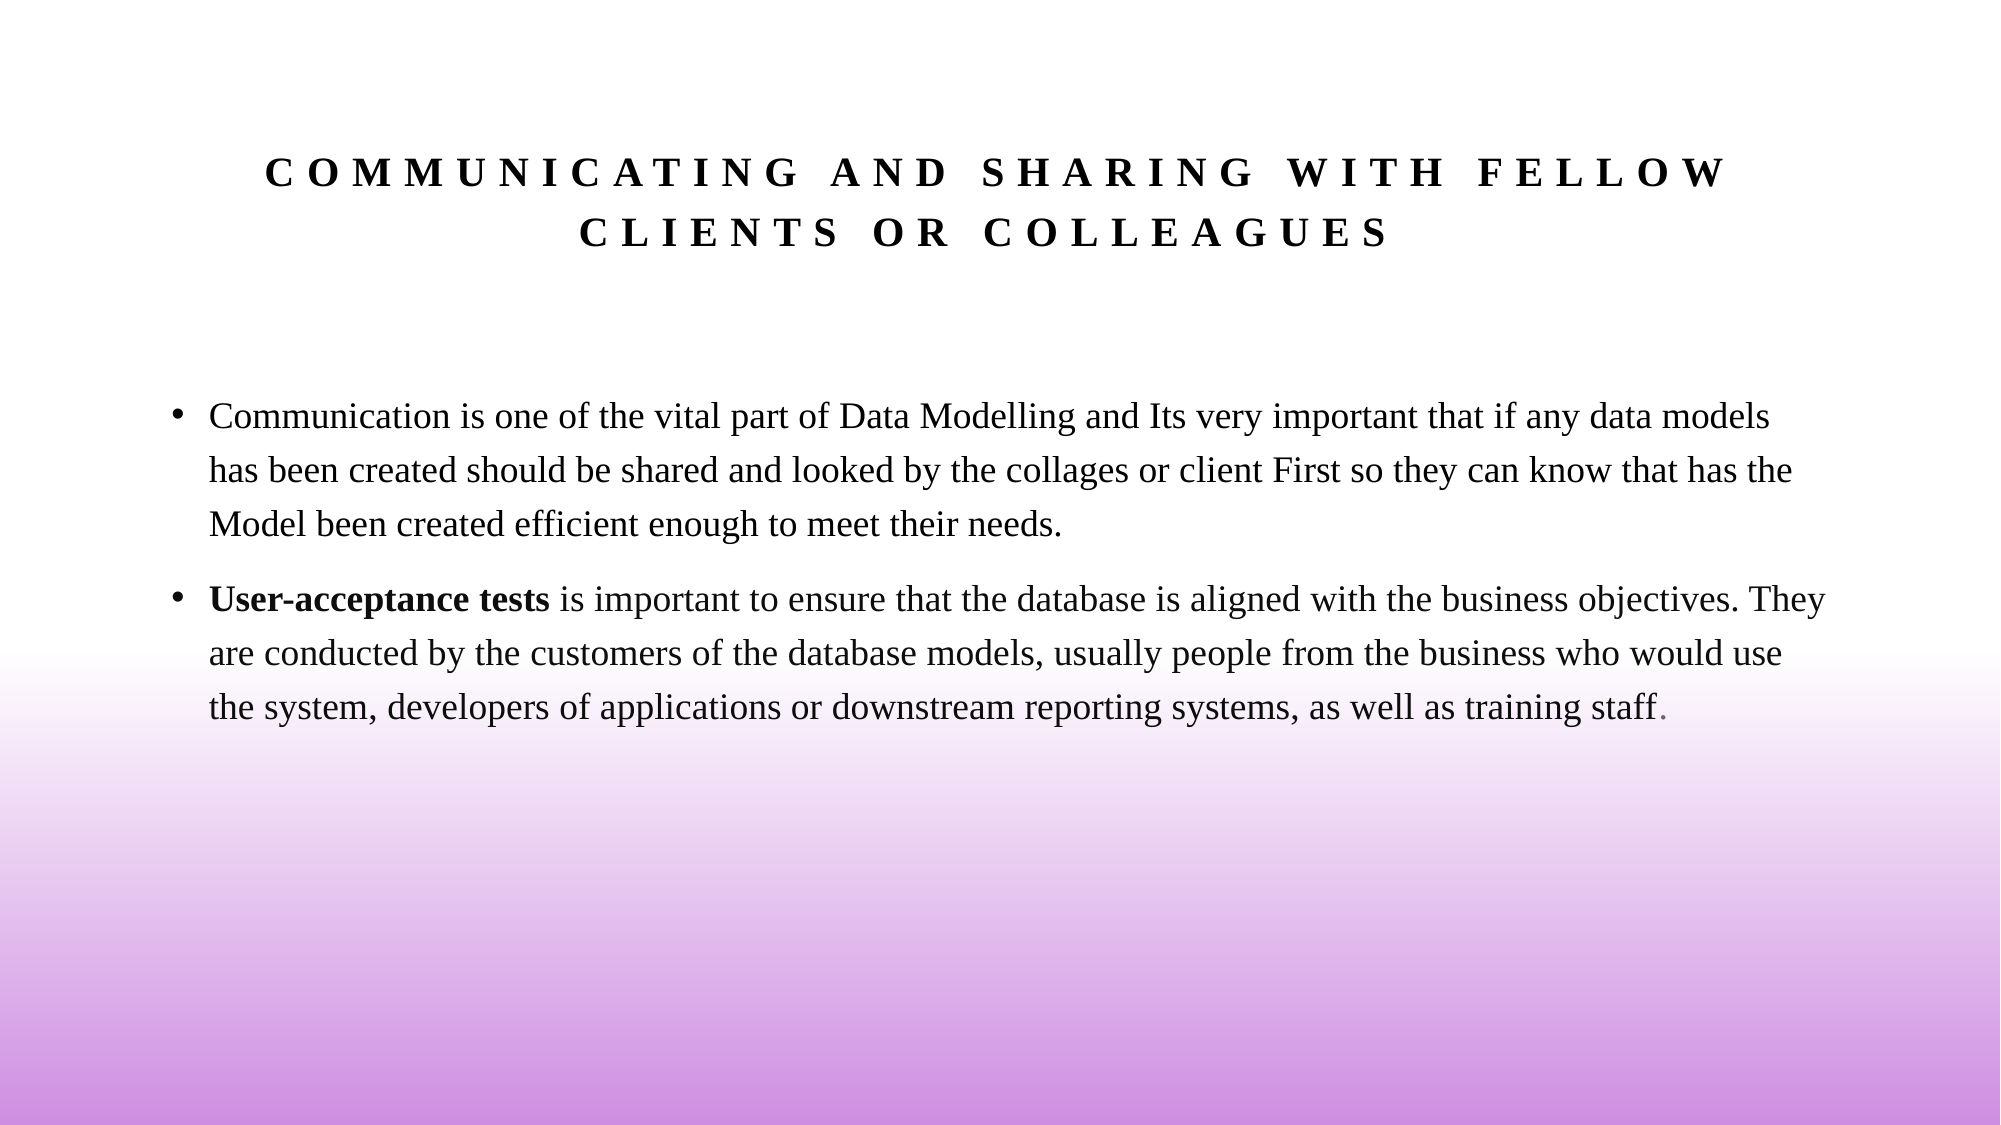

# Communicating and sharing with fellow clients or colleagues
Communication is one of the vital part of Data Modelling and Its very important that if any data models has been created should be shared and looked by the collages or client First so they can know that has the Model been created efficient enough to meet their needs.
User-acceptance tests is important to ensure that the database is aligned with the business objectives. They are conducted by the customers of the database models, usually people from the business who would use the system, developers of applications or downstream reporting systems, as well as training staff.